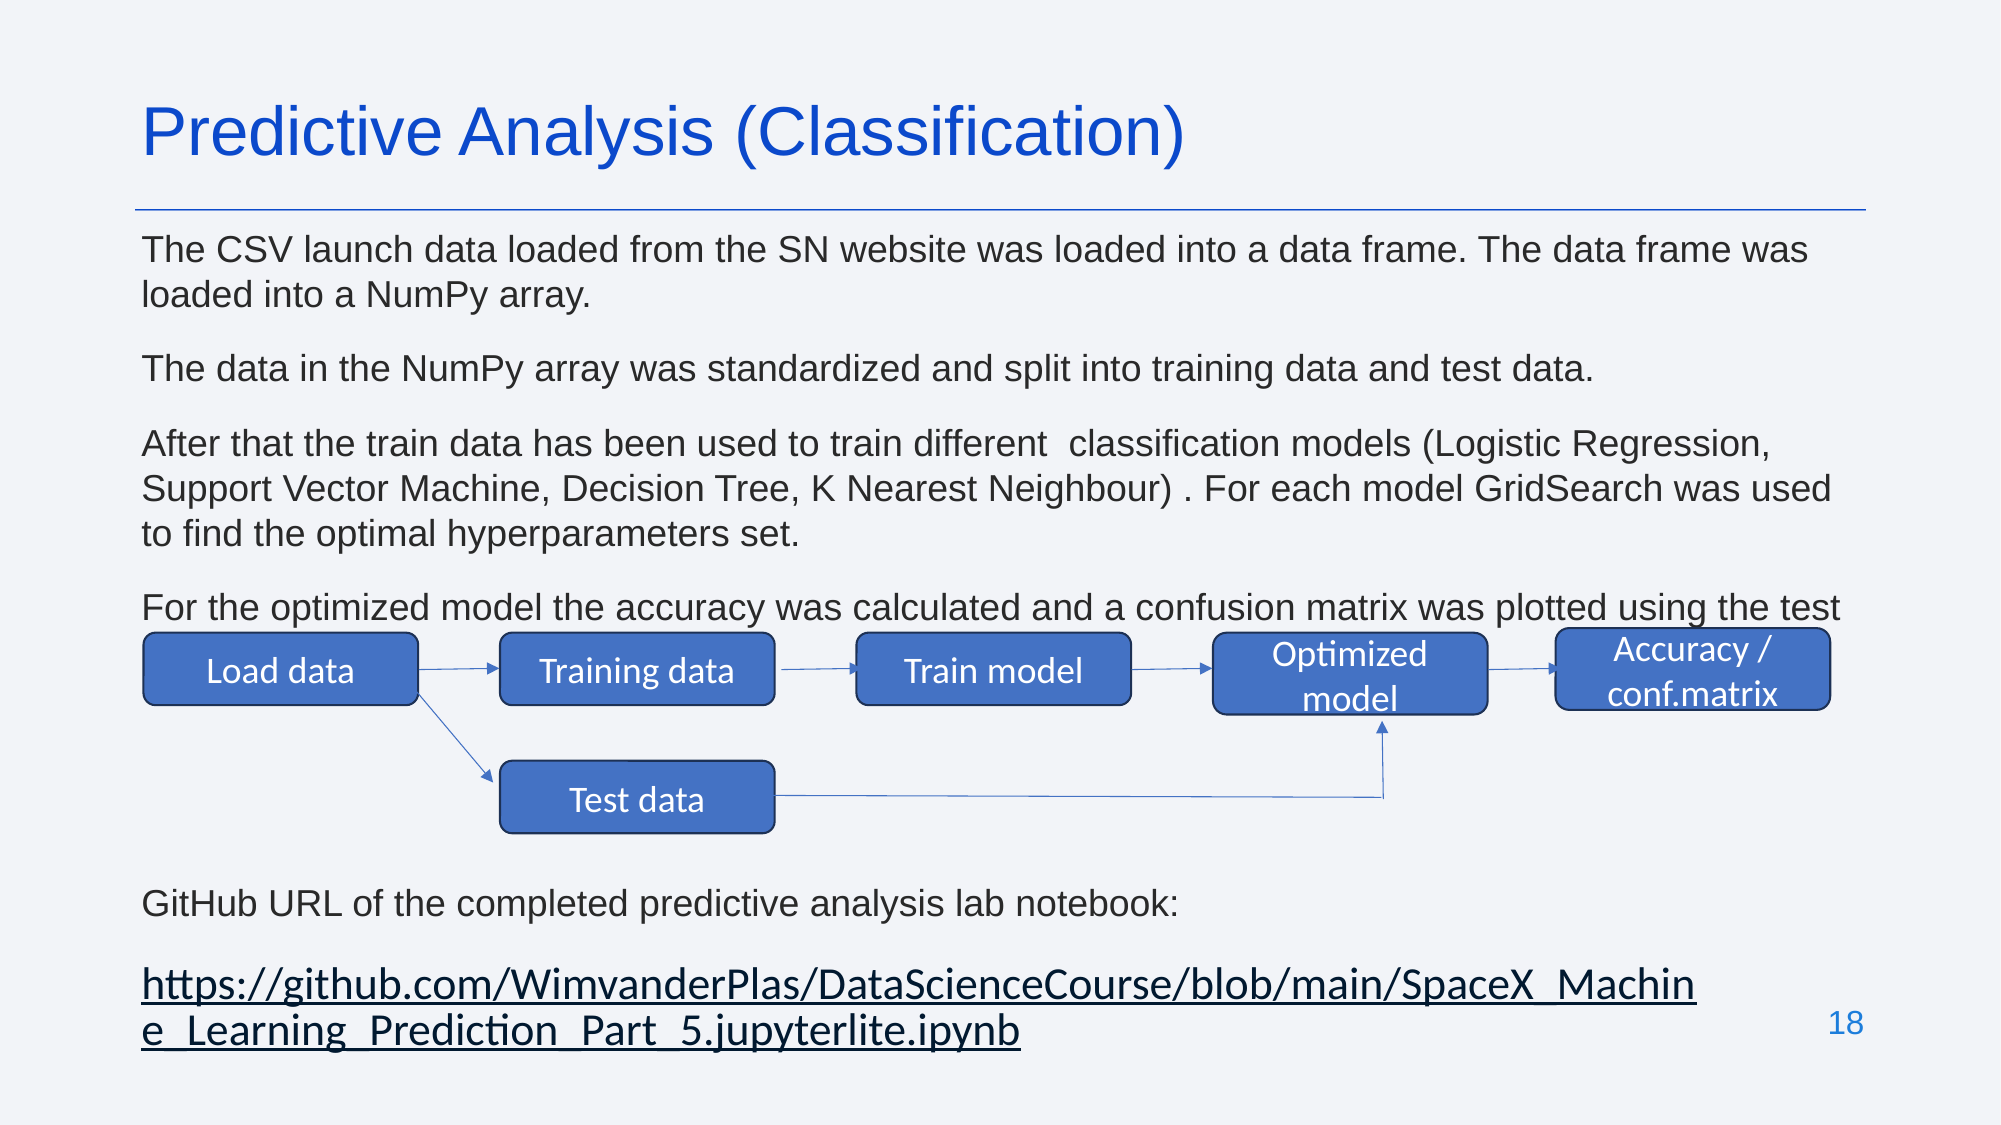

Predictive Analysis (Classification)
The CSV launch data loaded from the SN website was loaded into a data frame. The data frame was loaded into a NumPy array.
The data in the NumPy array was standardized and split into training data and test data.
After that the train data has been used to train different  classification models (Logistic Regression, Support Vector Machine, Decision Tree, K Nearest Neighbour) . For each model GridSearch was used to find the optimal hyperparameters set.
For the optimized model the accuracy was calculated and a confusion matrix was plotted using the test
 data

Accuracy / conf.matrix
Load data
Training data
Train model
Optimized model
Test data
GitHub URL of the completed predictive analysis lab notebook:
https://github.com/WimvanderPlas/DataScienceCourse/blob/main/SpaceX_Machine_Learning_Prediction_Part_5.jupyterlite.ipynb
18